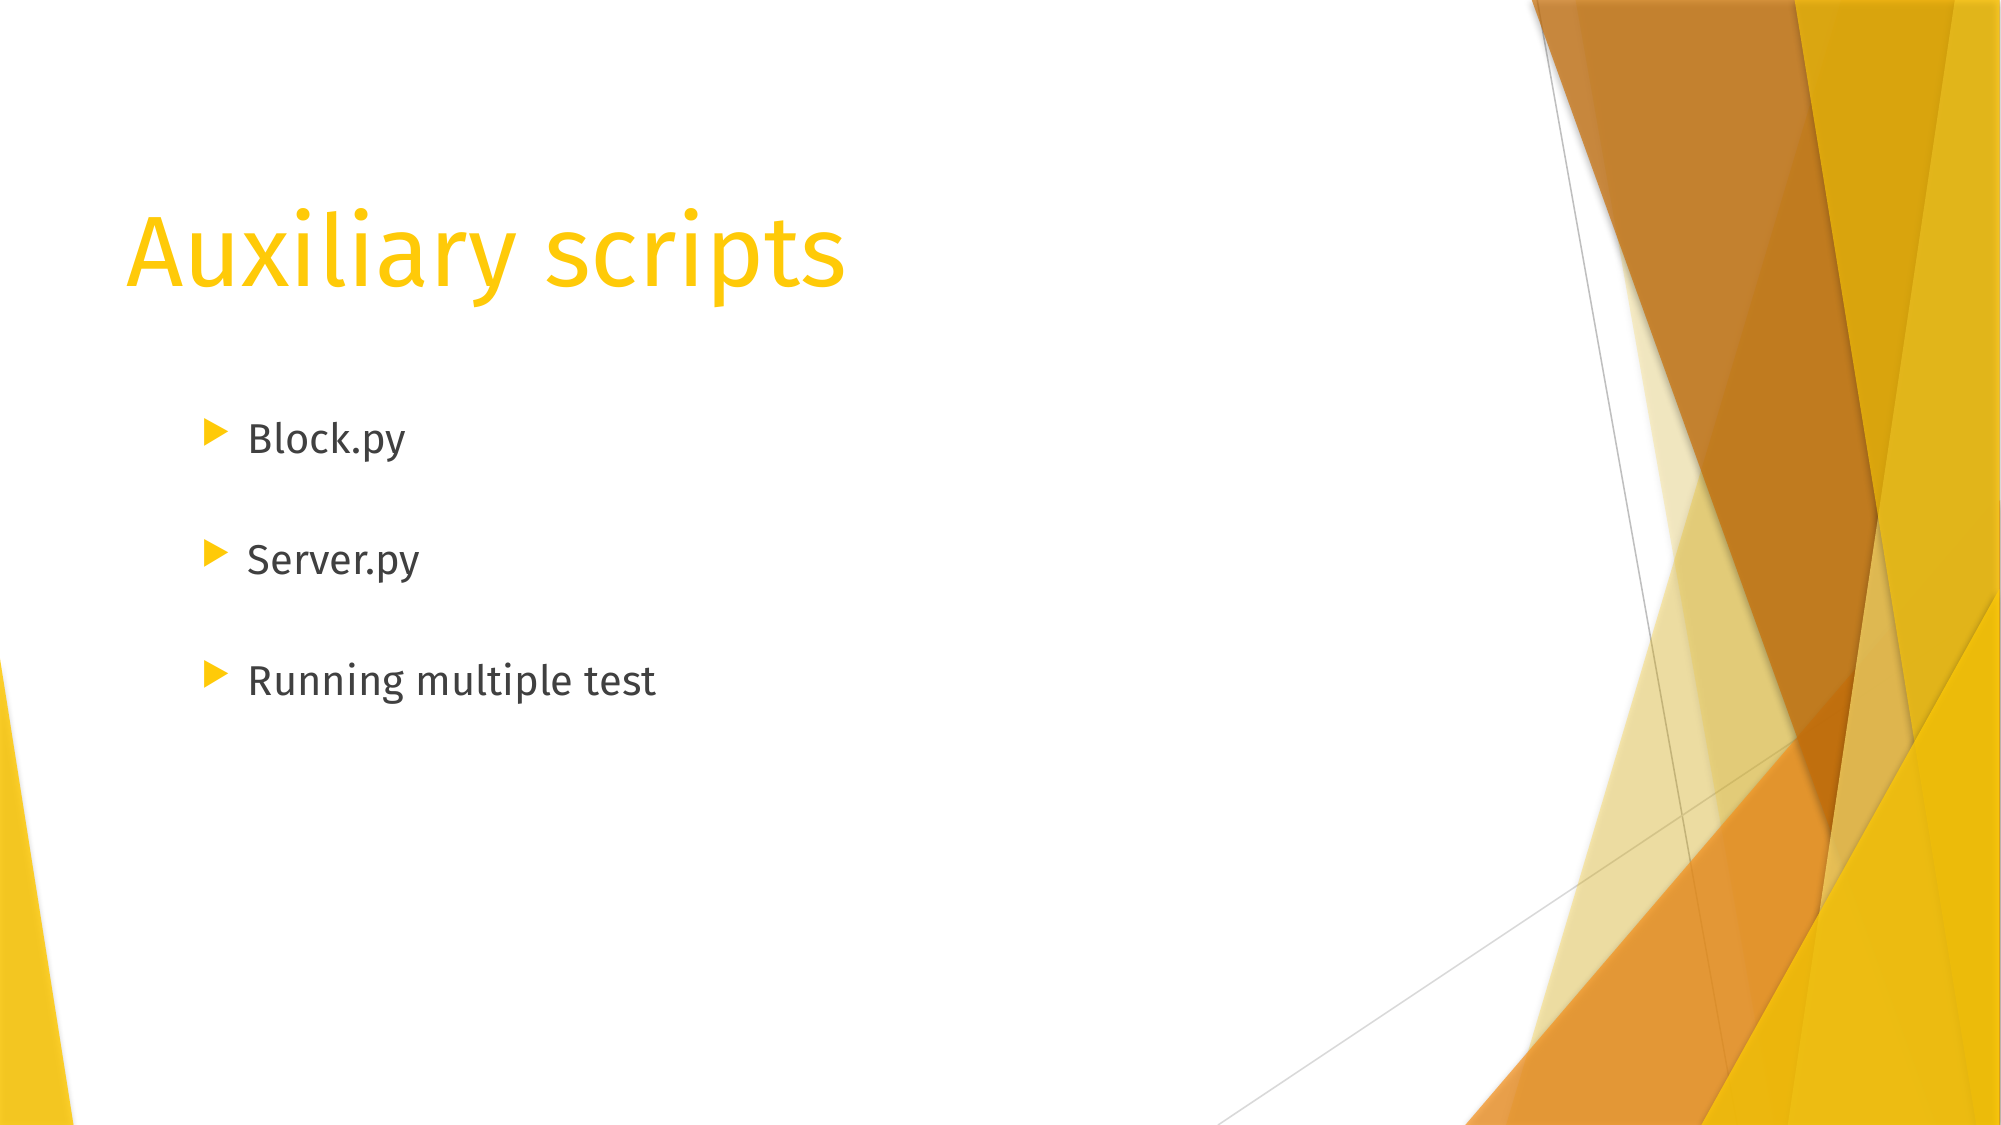

# Auxiliary scripts
Block.py
Server.py
Running multiple test